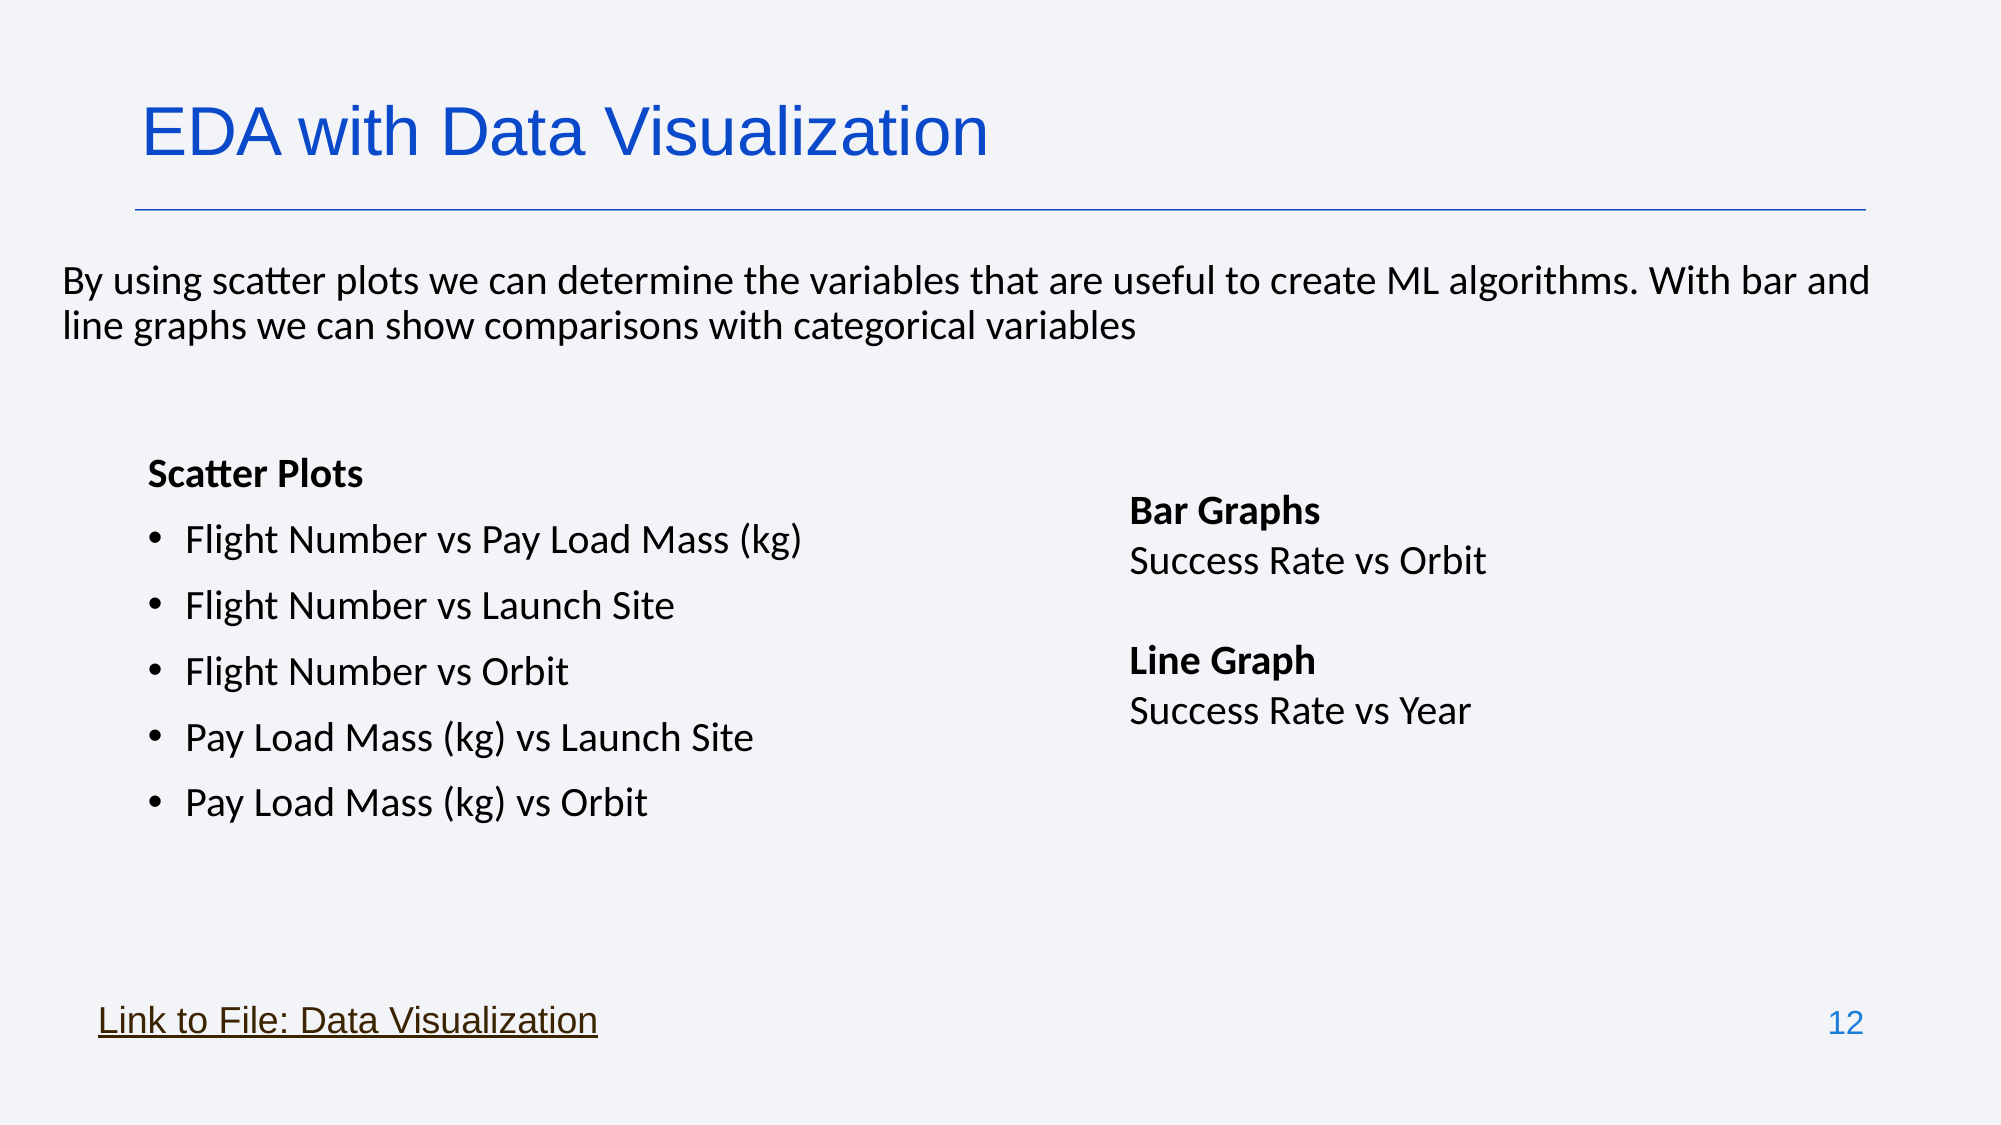

EDA with Data Visualization
By using scatter plots we can determine the variables that are useful to create ML algorithms. With bar and line graphs we can show comparisons with categorical variables
Scatter Plots
Flight Number vs Pay Load Mass (kg)
Flight Number vs Launch Site
Flight Number vs Orbit
Pay Load Mass (kg) vs Launch Site
Pay Load Mass (kg) vs Orbit

Bar Graphs
Success Rate vs Orbit

Line Graph
Success Rate vs Year
Link to File: Data Visualization
12